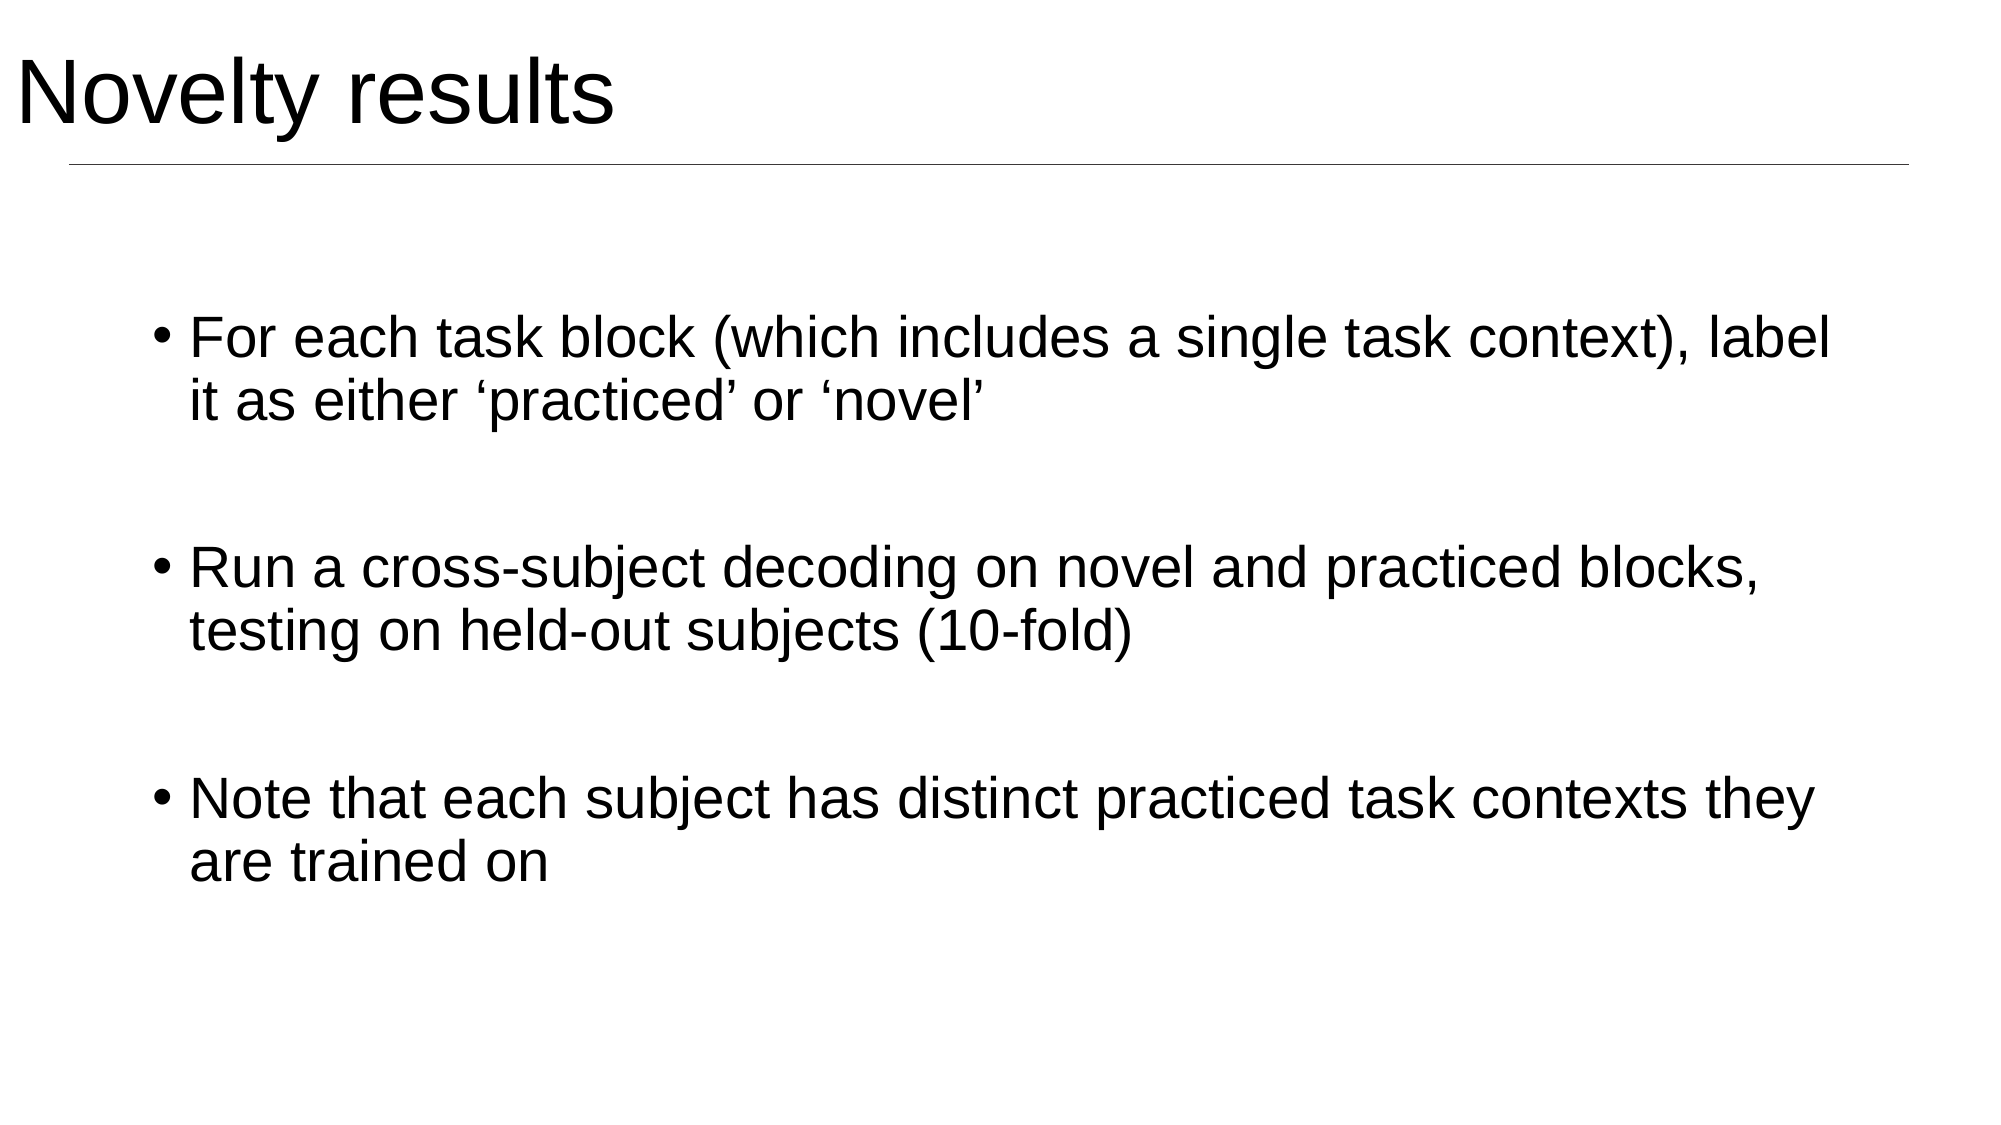

# Novelty results
For each task block (which includes a single task context), label it as either ‘practiced’ or ‘novel’

Run a cross-subject decoding on novel and practiced blocks, testing on held-out subjects (10-fold)

Note that each subject has distinct practiced task contexts they are trained on